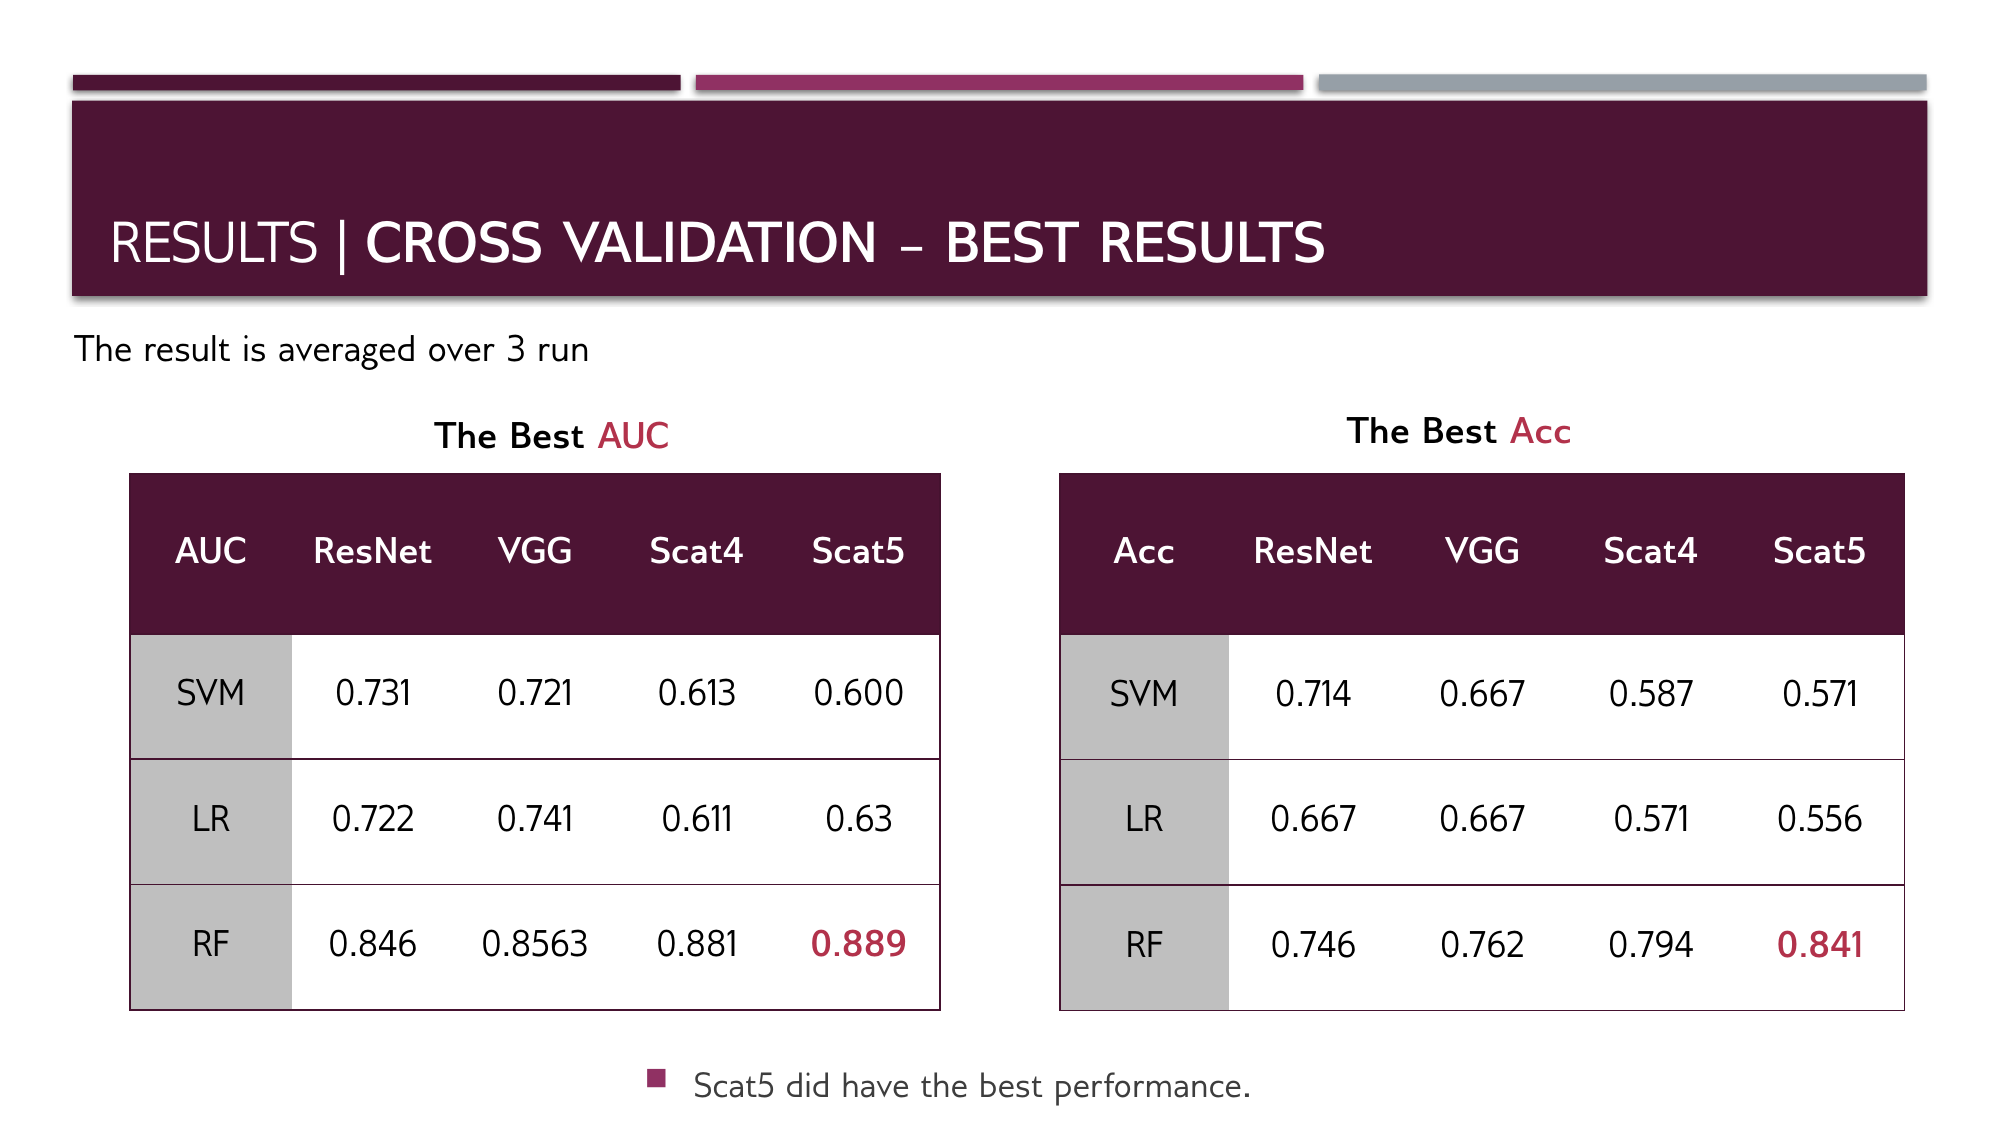

# Results | CROSs Validation – Best Results
The result is averaged over 3 run
The Best Acc
The Best AUC
| AUC | ResNet | VGG | Scat4 | Scat5 |
| --- | --- | --- | --- | --- |
| SVM | 0.731 | 0.721 | 0.613 | 0.600 |
| LR | 0.722 | 0.741 | 0.611 | 0.63 |
| RF | 0.846 | 0.8563 | 0.881 | 0.889 |
| Acc | ResNet | VGG | Scat4 | Scat5 |
| --- | --- | --- | --- | --- |
| SVM | 0.714 | 0.667 | 0.587 | 0.571 |
| LR | 0.667 | 0.667 | 0.571 | 0.556 |
| RF | 0.746 | 0.762 | 0.794 | 0.841 |
Scat5 did have the best performance.